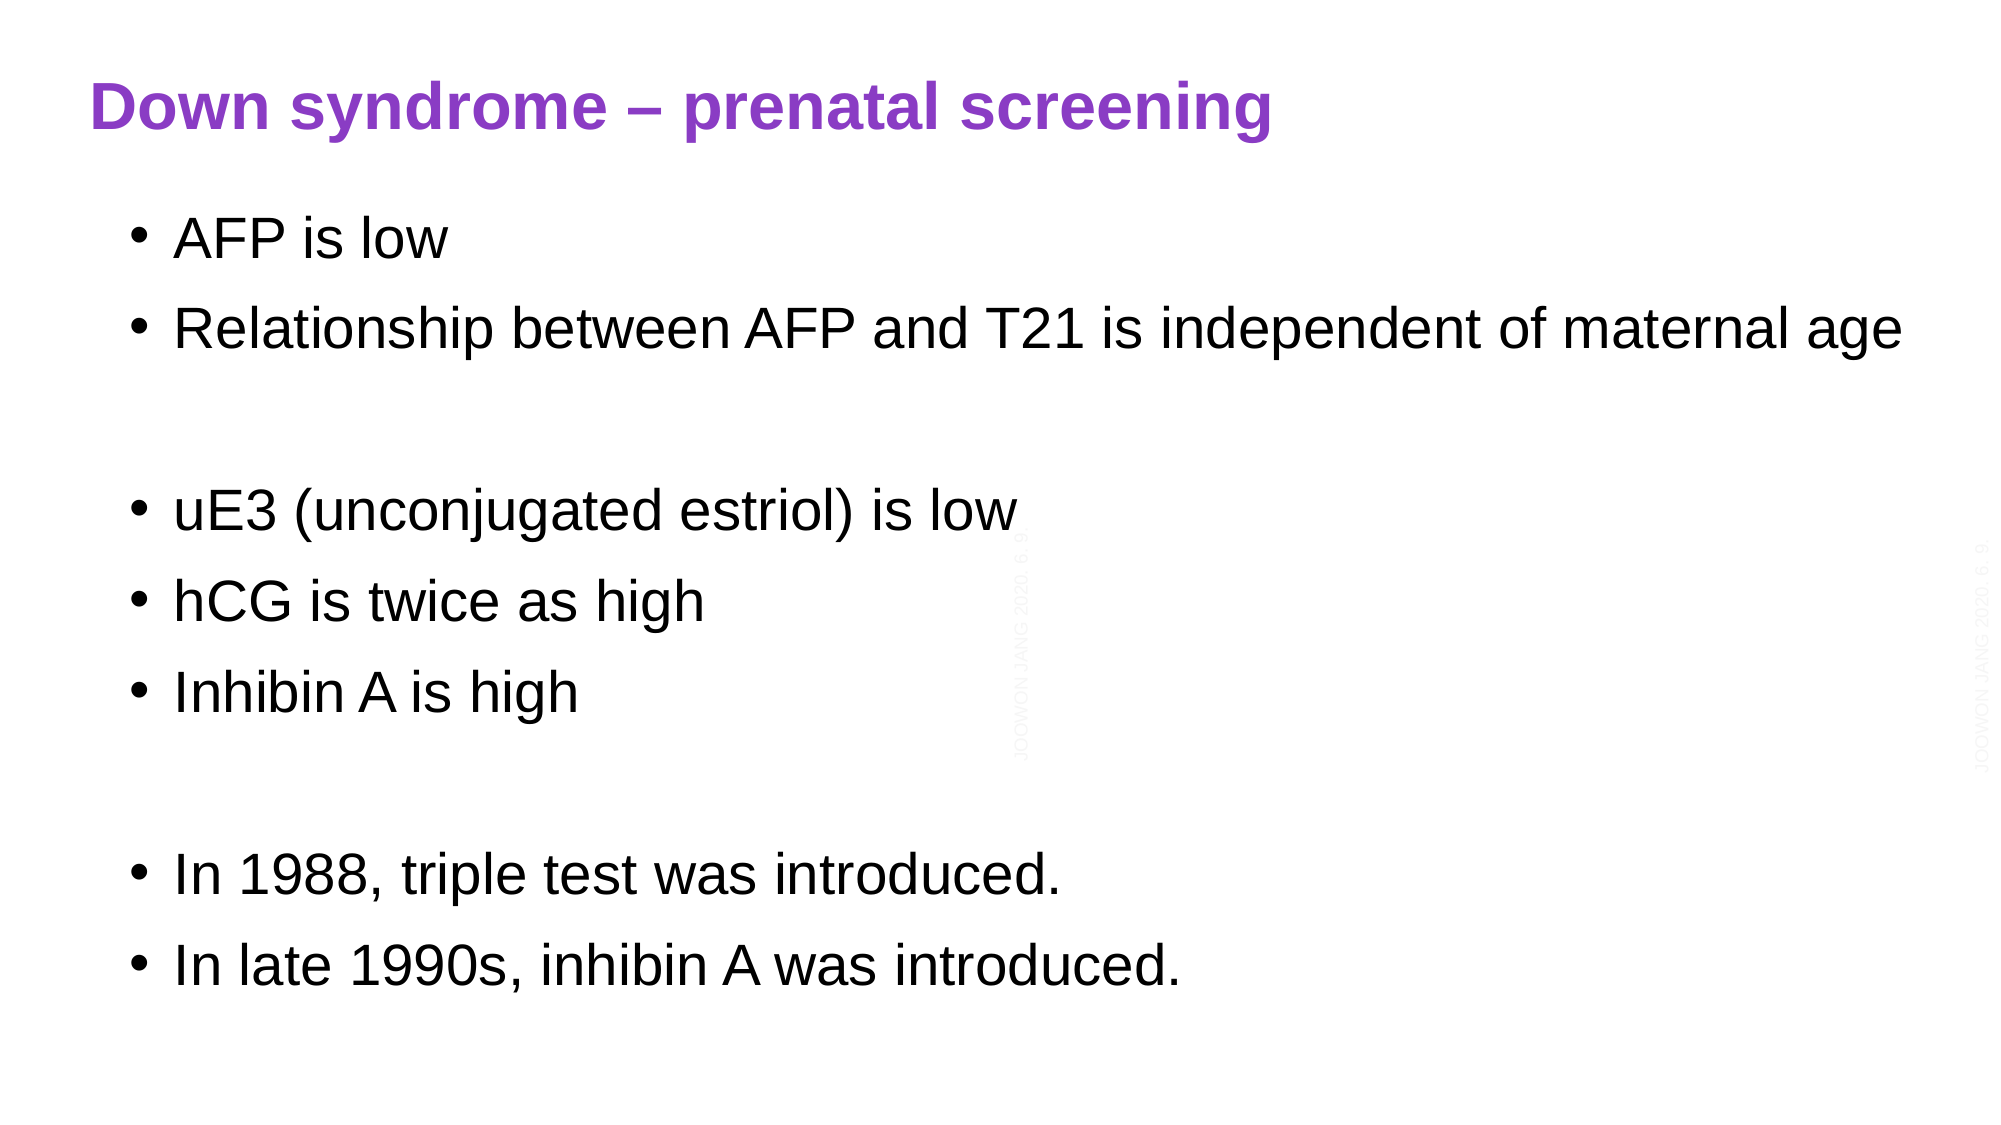

Down syndrome – prenatal screening
AFP is low
Relationship between AFP and T21 is independent of maternal age

uE3 (unconjugated estriol) is low
hCG is twice as high
Inhibin A is high

In 1988, triple test was introduced.
In late 1990s, inhibin A was introduced.